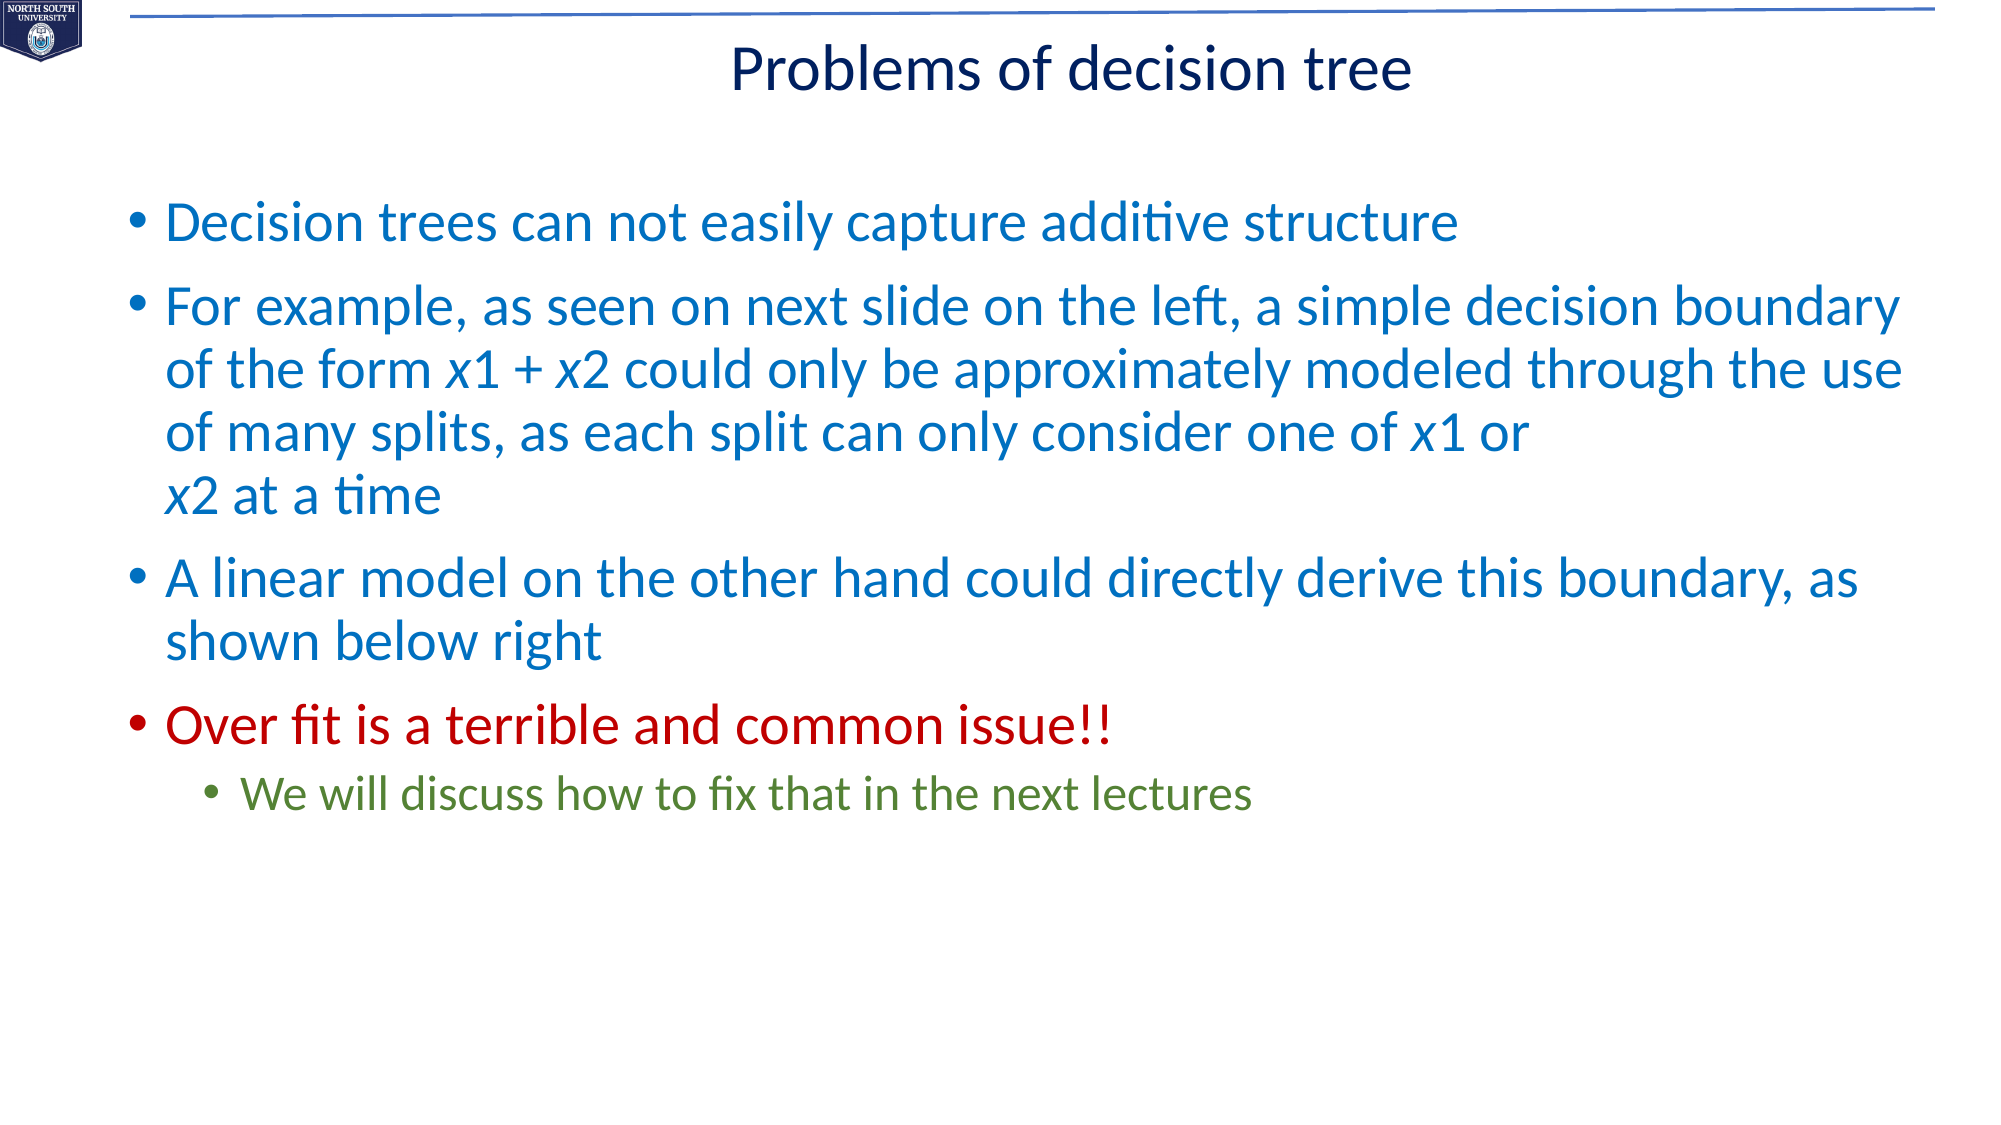

# Problems of decision tree
Decision trees can not easily capture additive structure
For example, as seen on next slide on the left, a simple decision boundary of the form x1 + x2 could only be approximately modeled through the use of many splits, as each split can only consider one of x1 or
x2 at a time
A linear model on the other hand could directly derive this boundary, as shown below right
Over fit is a terrible and common issue!!
We will discuss how to fix that in the next lectures